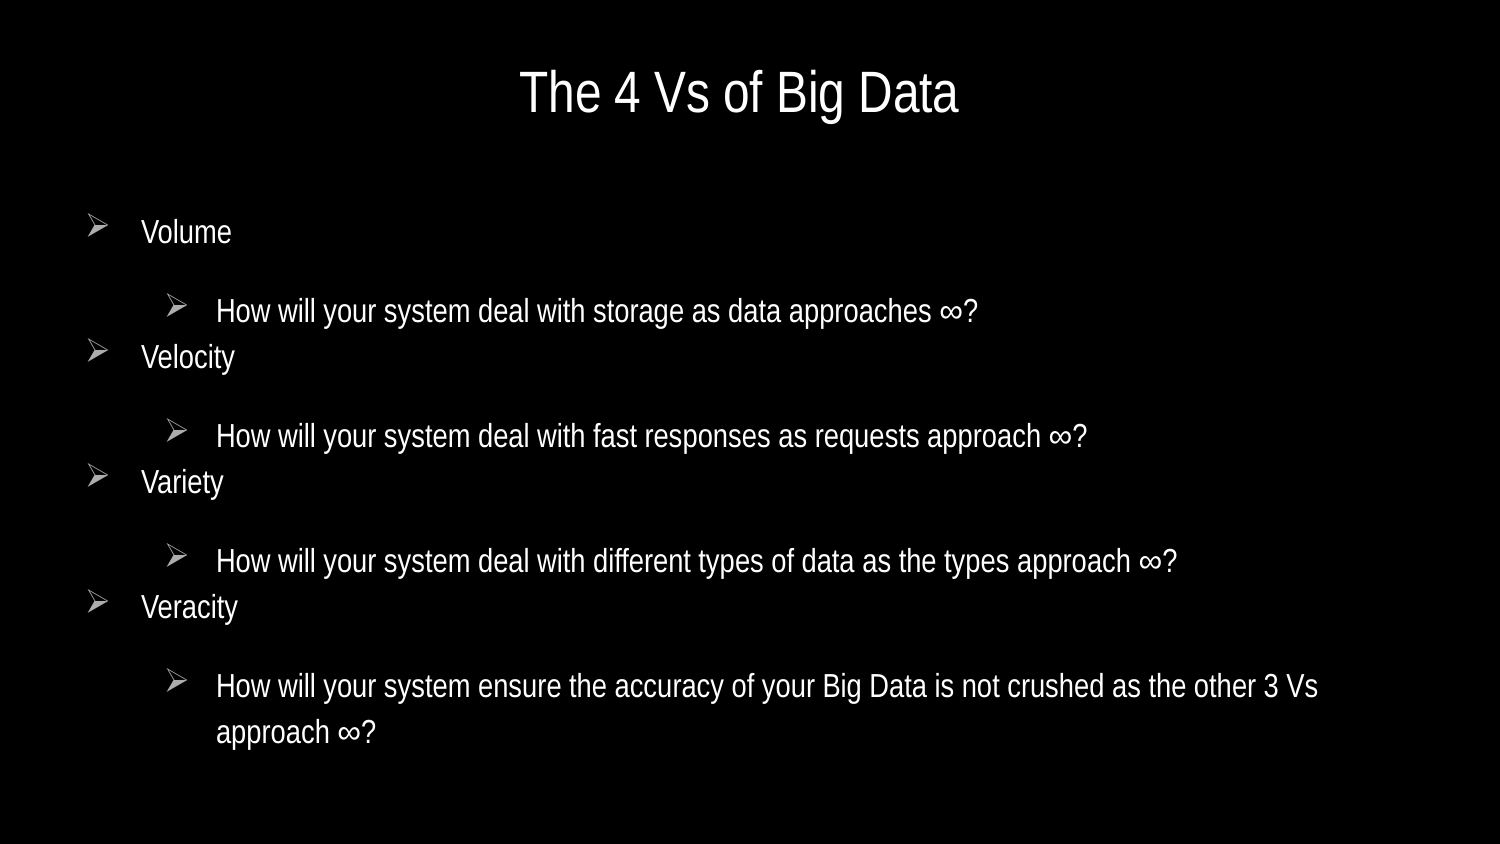

# The 4 Vs of Big Data
Volume
How will your system deal with storage as data approaches ∞?
Velocity
How will your system deal with fast responses as requests approach ∞?
Variety
How will your system deal with different types of data as the types approach ∞?
Veracity
How will your system ensure the accuracy of your Big Data is not crushed as the other 3 Vs approach ∞?